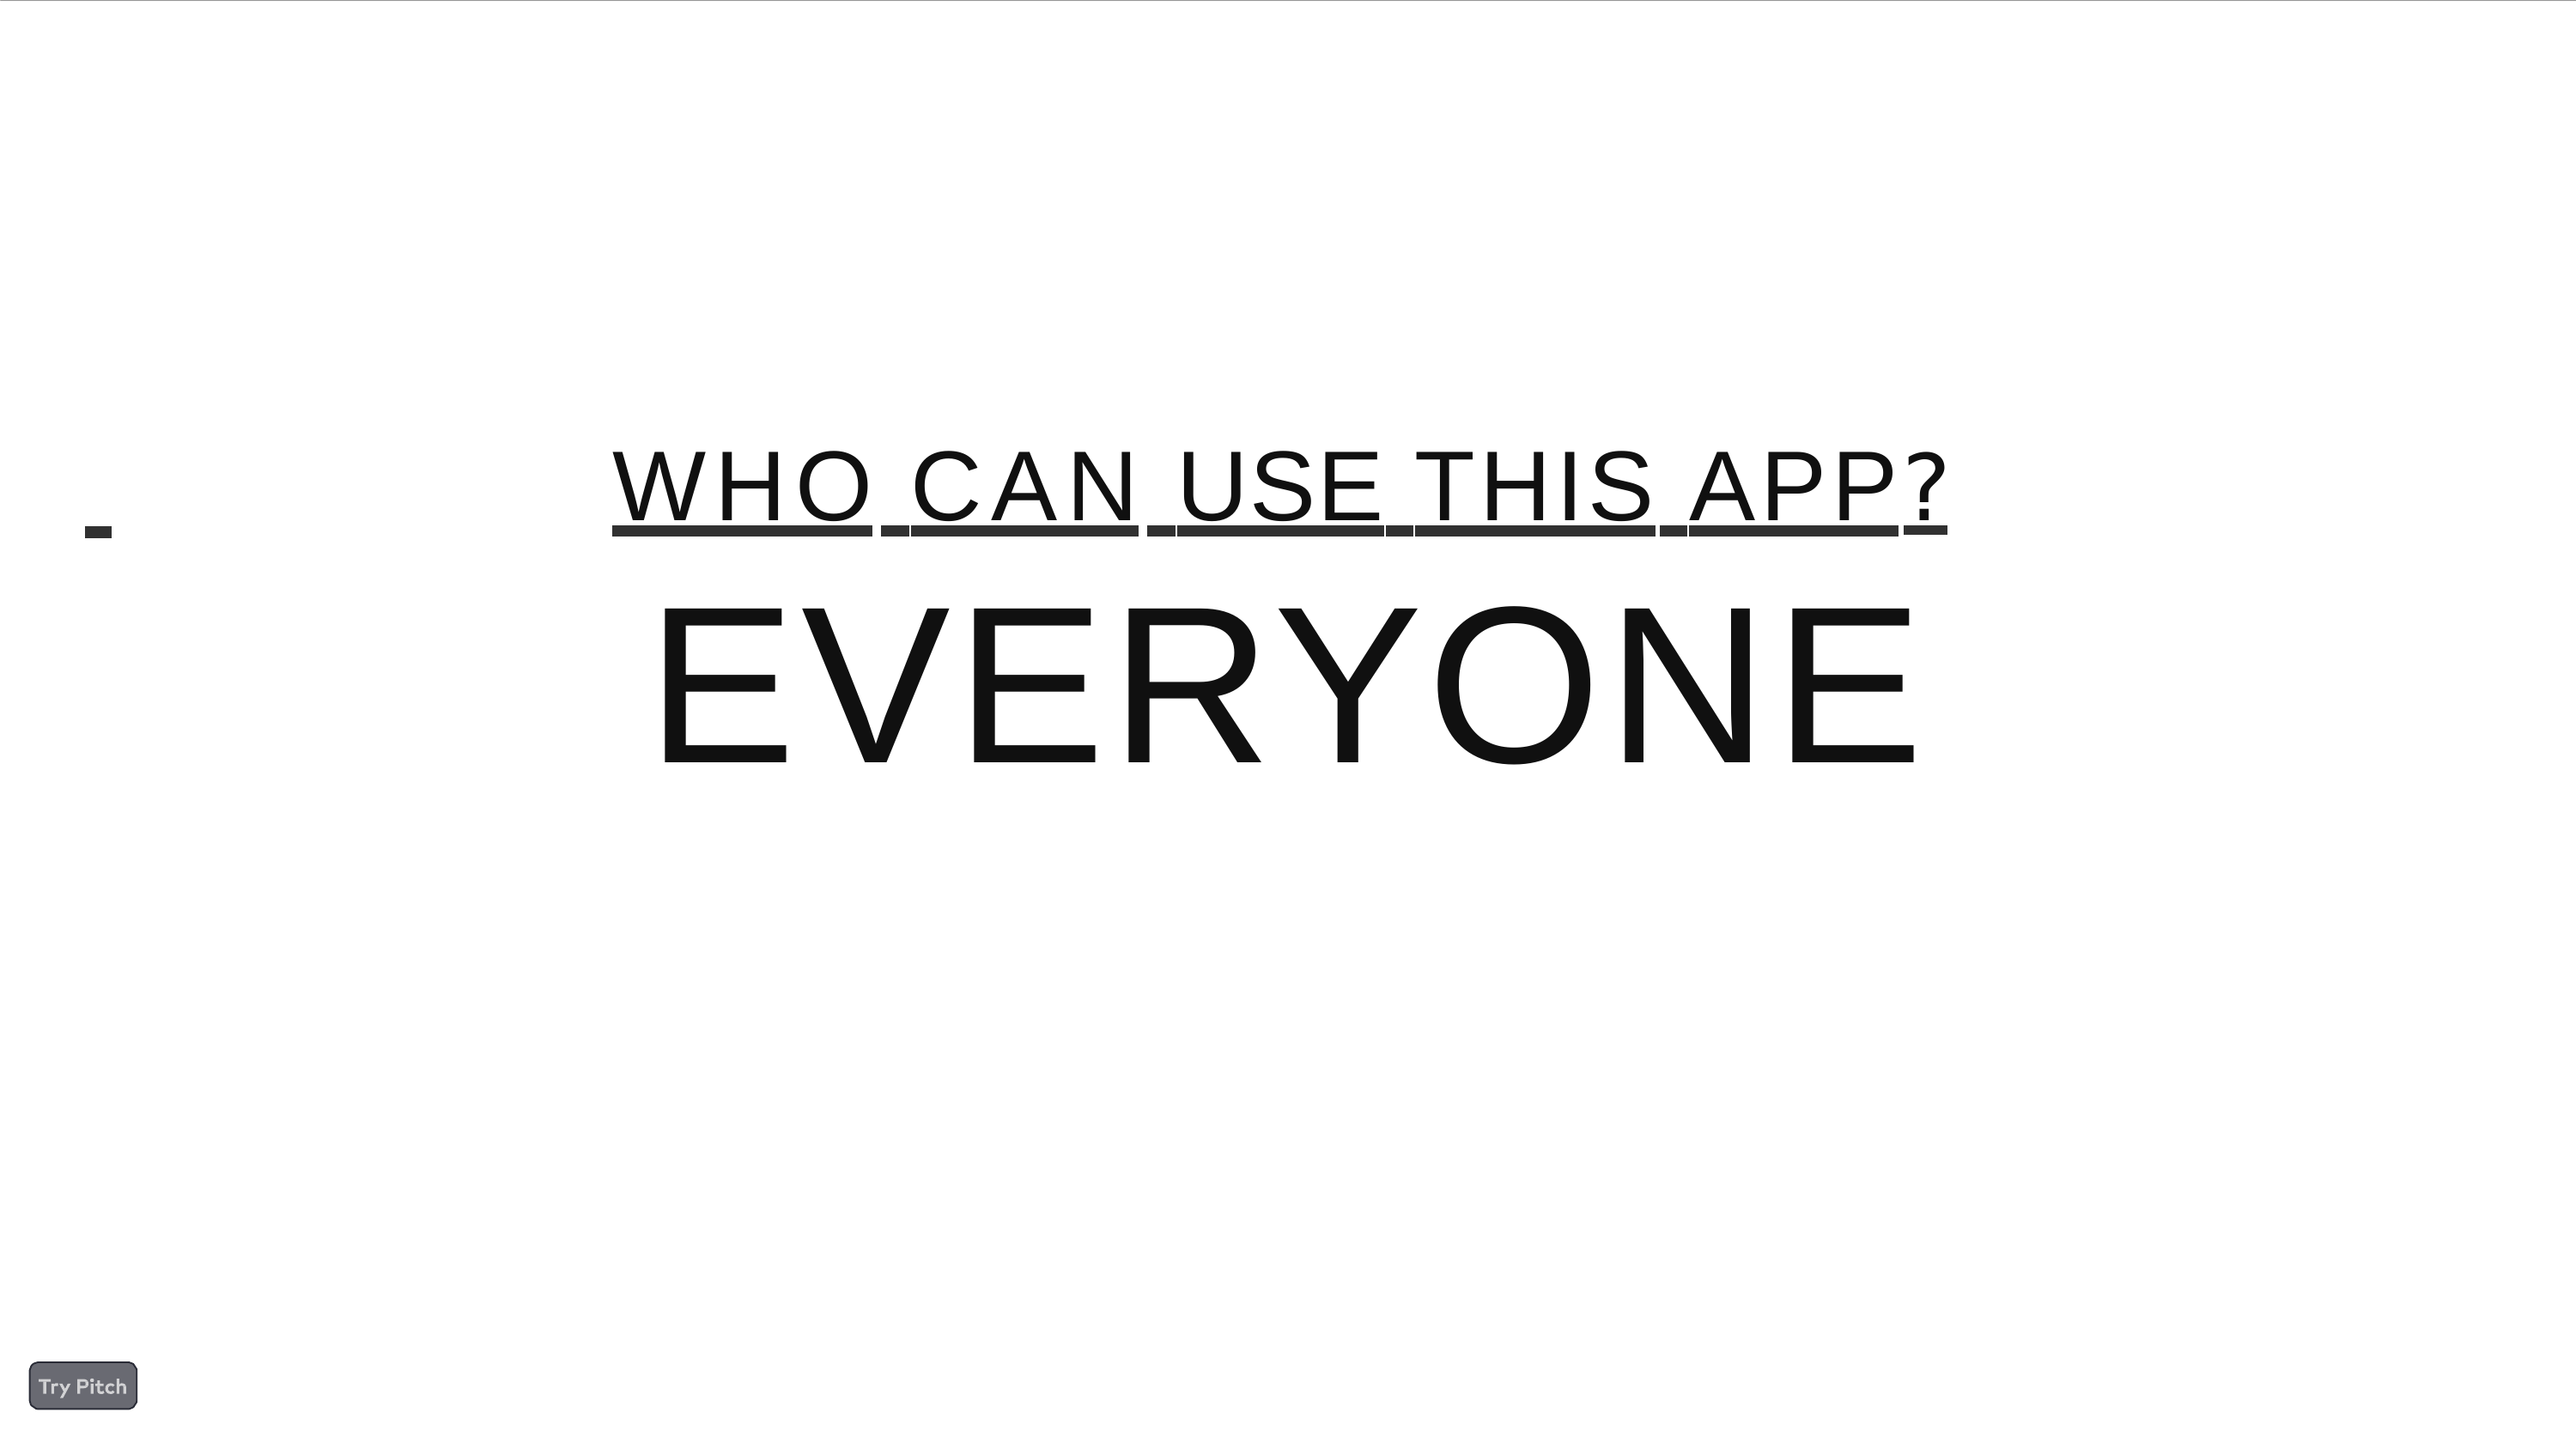

# WHO CAN USE THIS APP?
EVERYONE